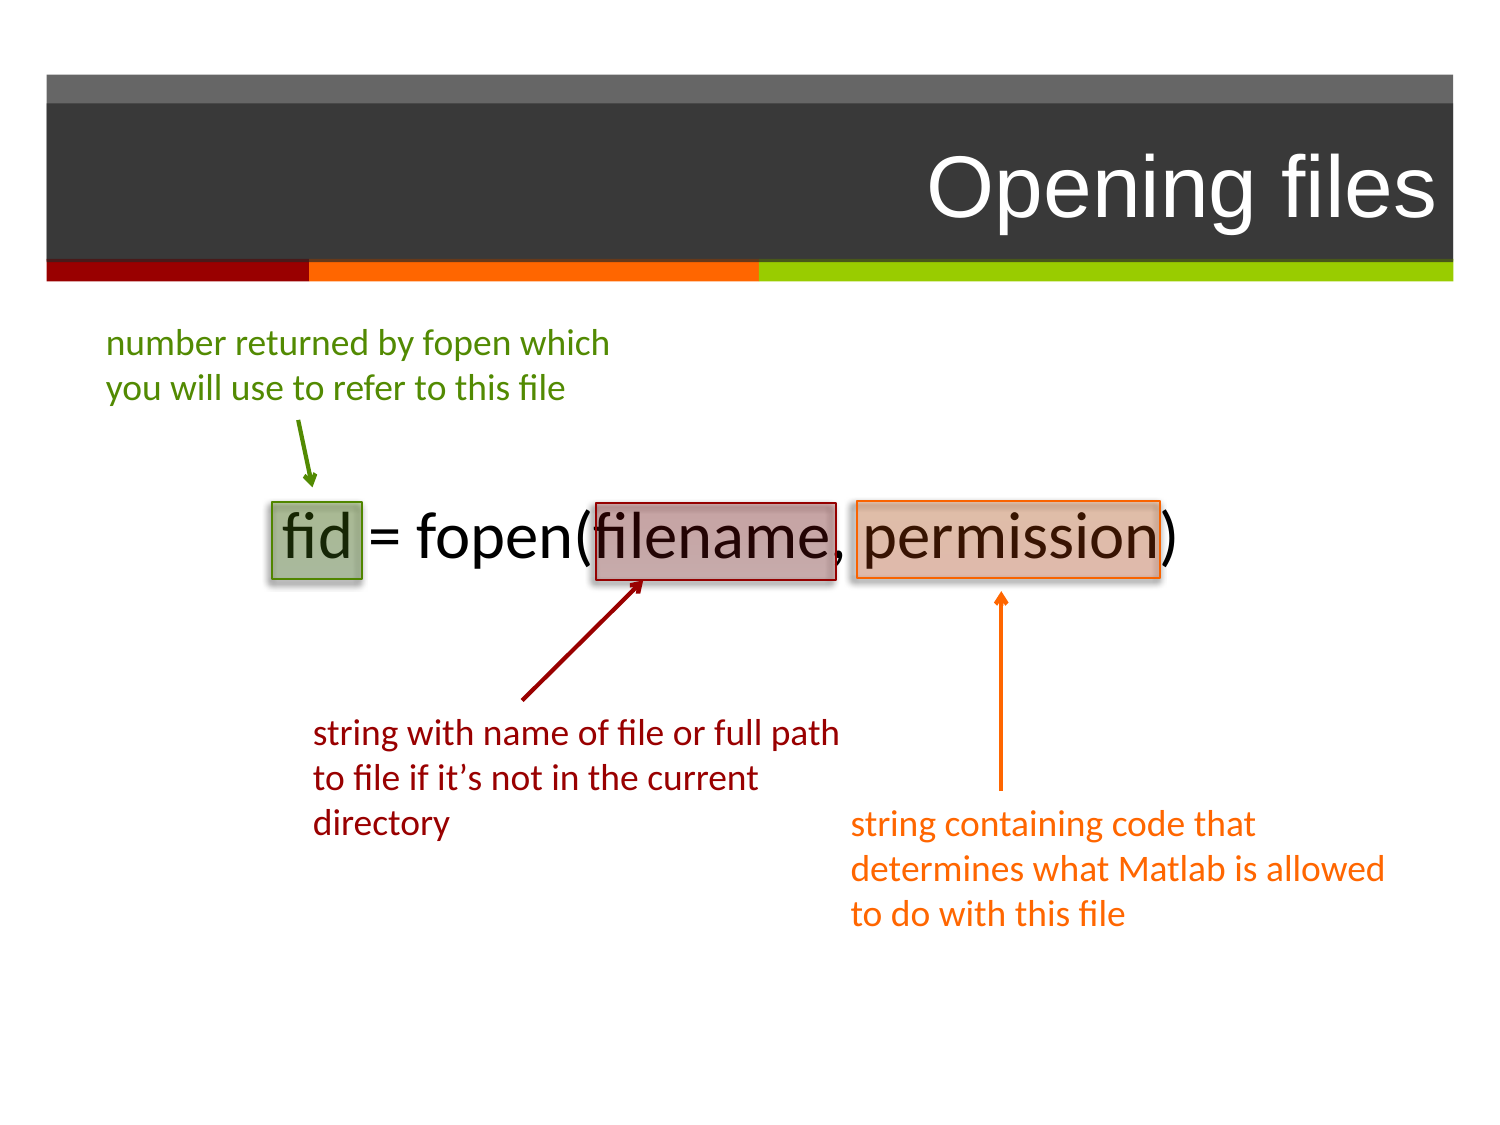

# Opening files
number returned by fopen which you will use to refer to this file

fid = fopen(filename, permission)

string containing code that determines what Matlab is allowed to do with this file

string with name of file or full path to file if it’s not in the current directory